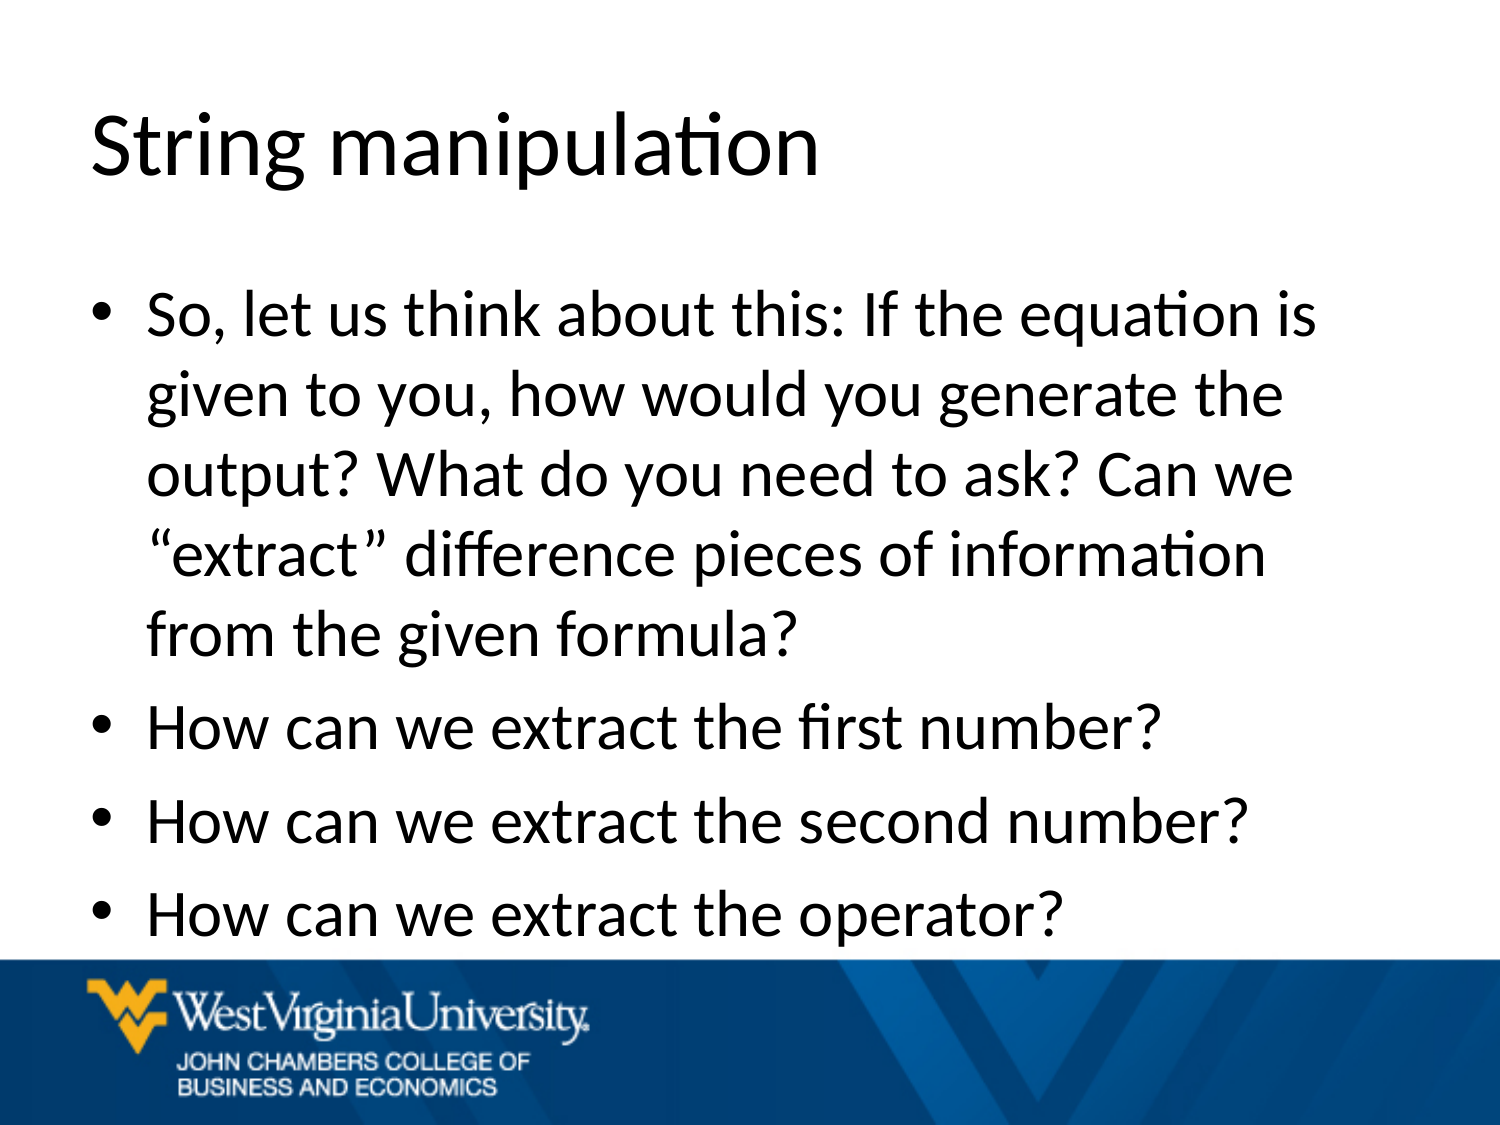

# String manipulation
So, let us think about this: If the equation is given to you, how would you generate the output? What do you need to ask? Can we “extract” difference pieces of information from the given formula?
How can we extract the first number?
How can we extract the second number?
How can we extract the operator?